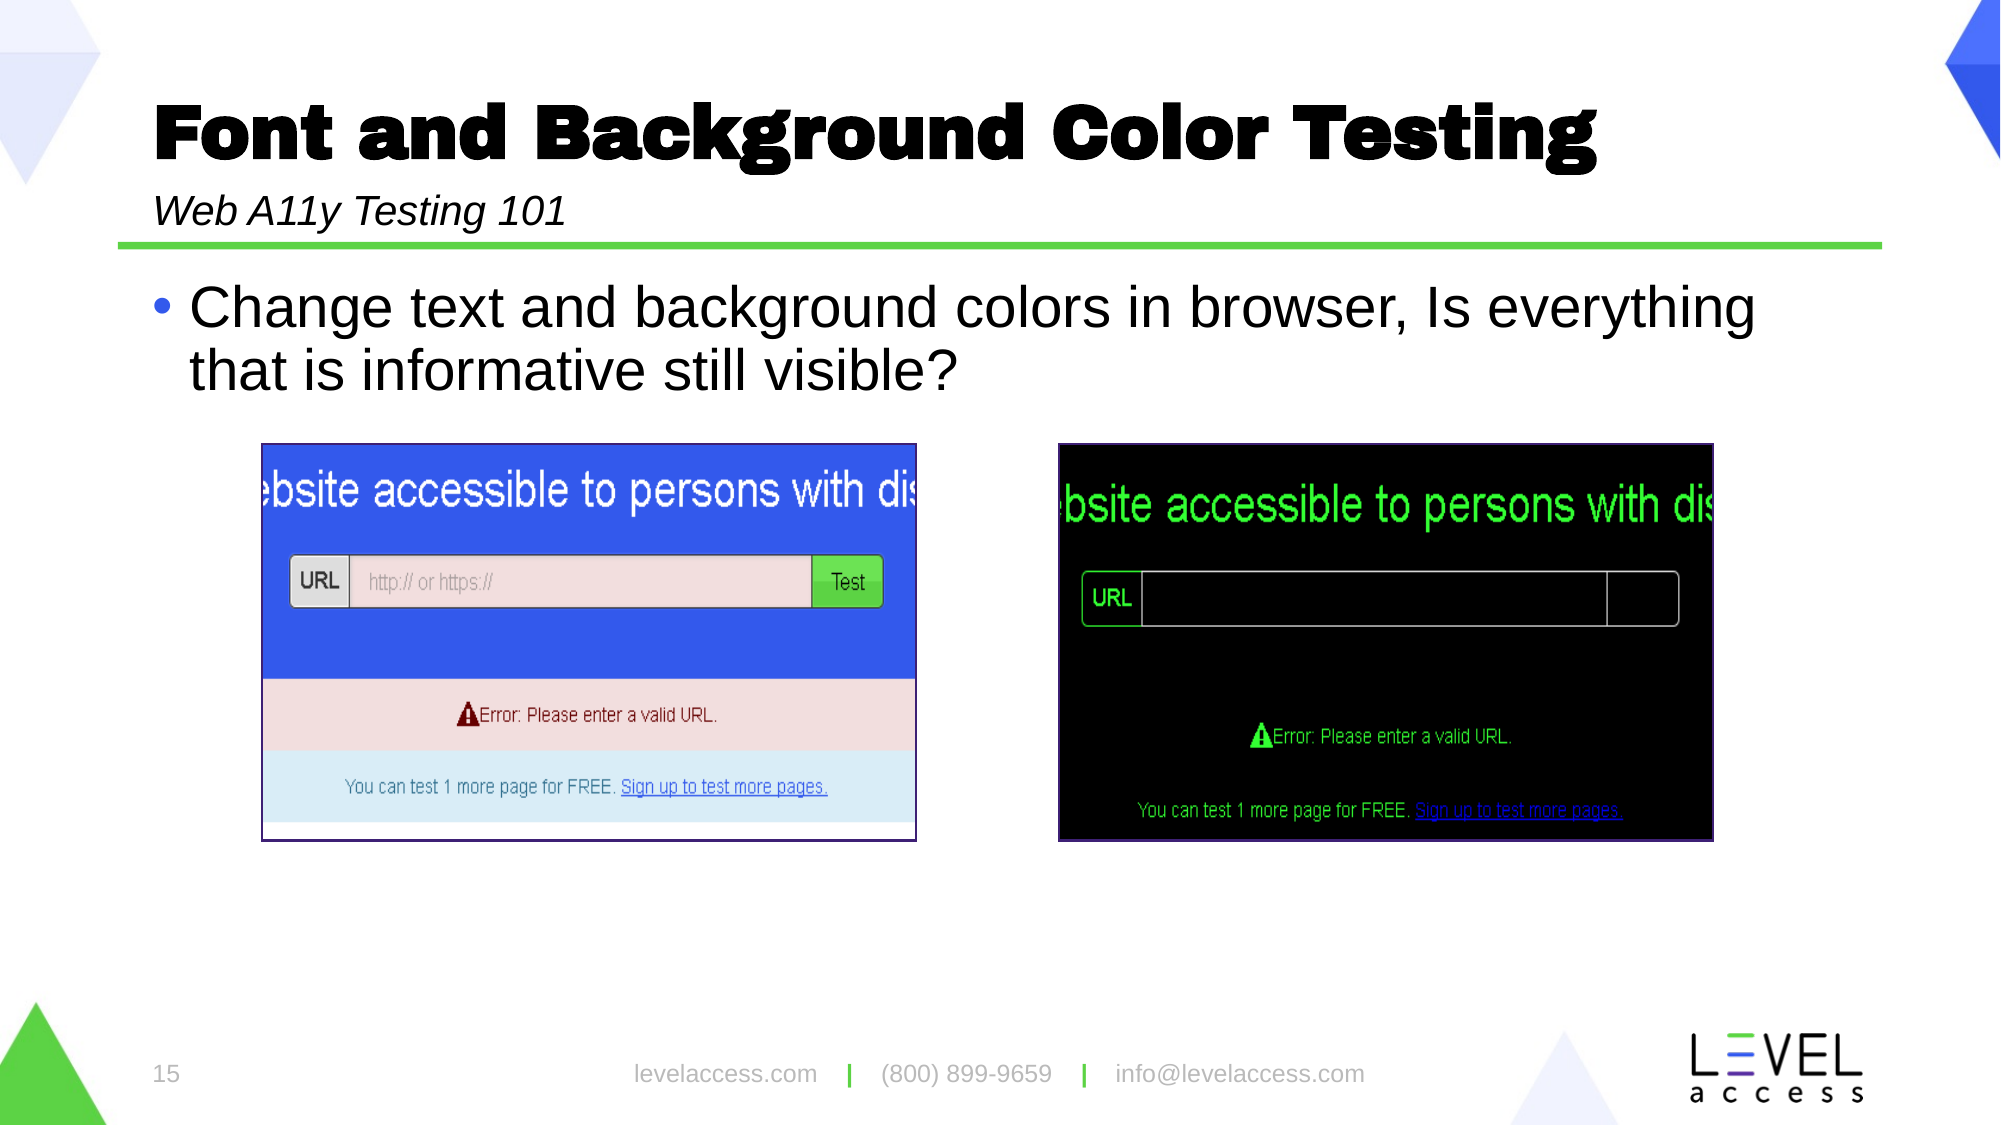

# Font and Background Color Testing
Web A11y Testing 101
Change text and background colors in browser, Is everything that is informative still visible?

levelaccess.com    |    (800) 899-9659    |    info@levelaccess.com
15